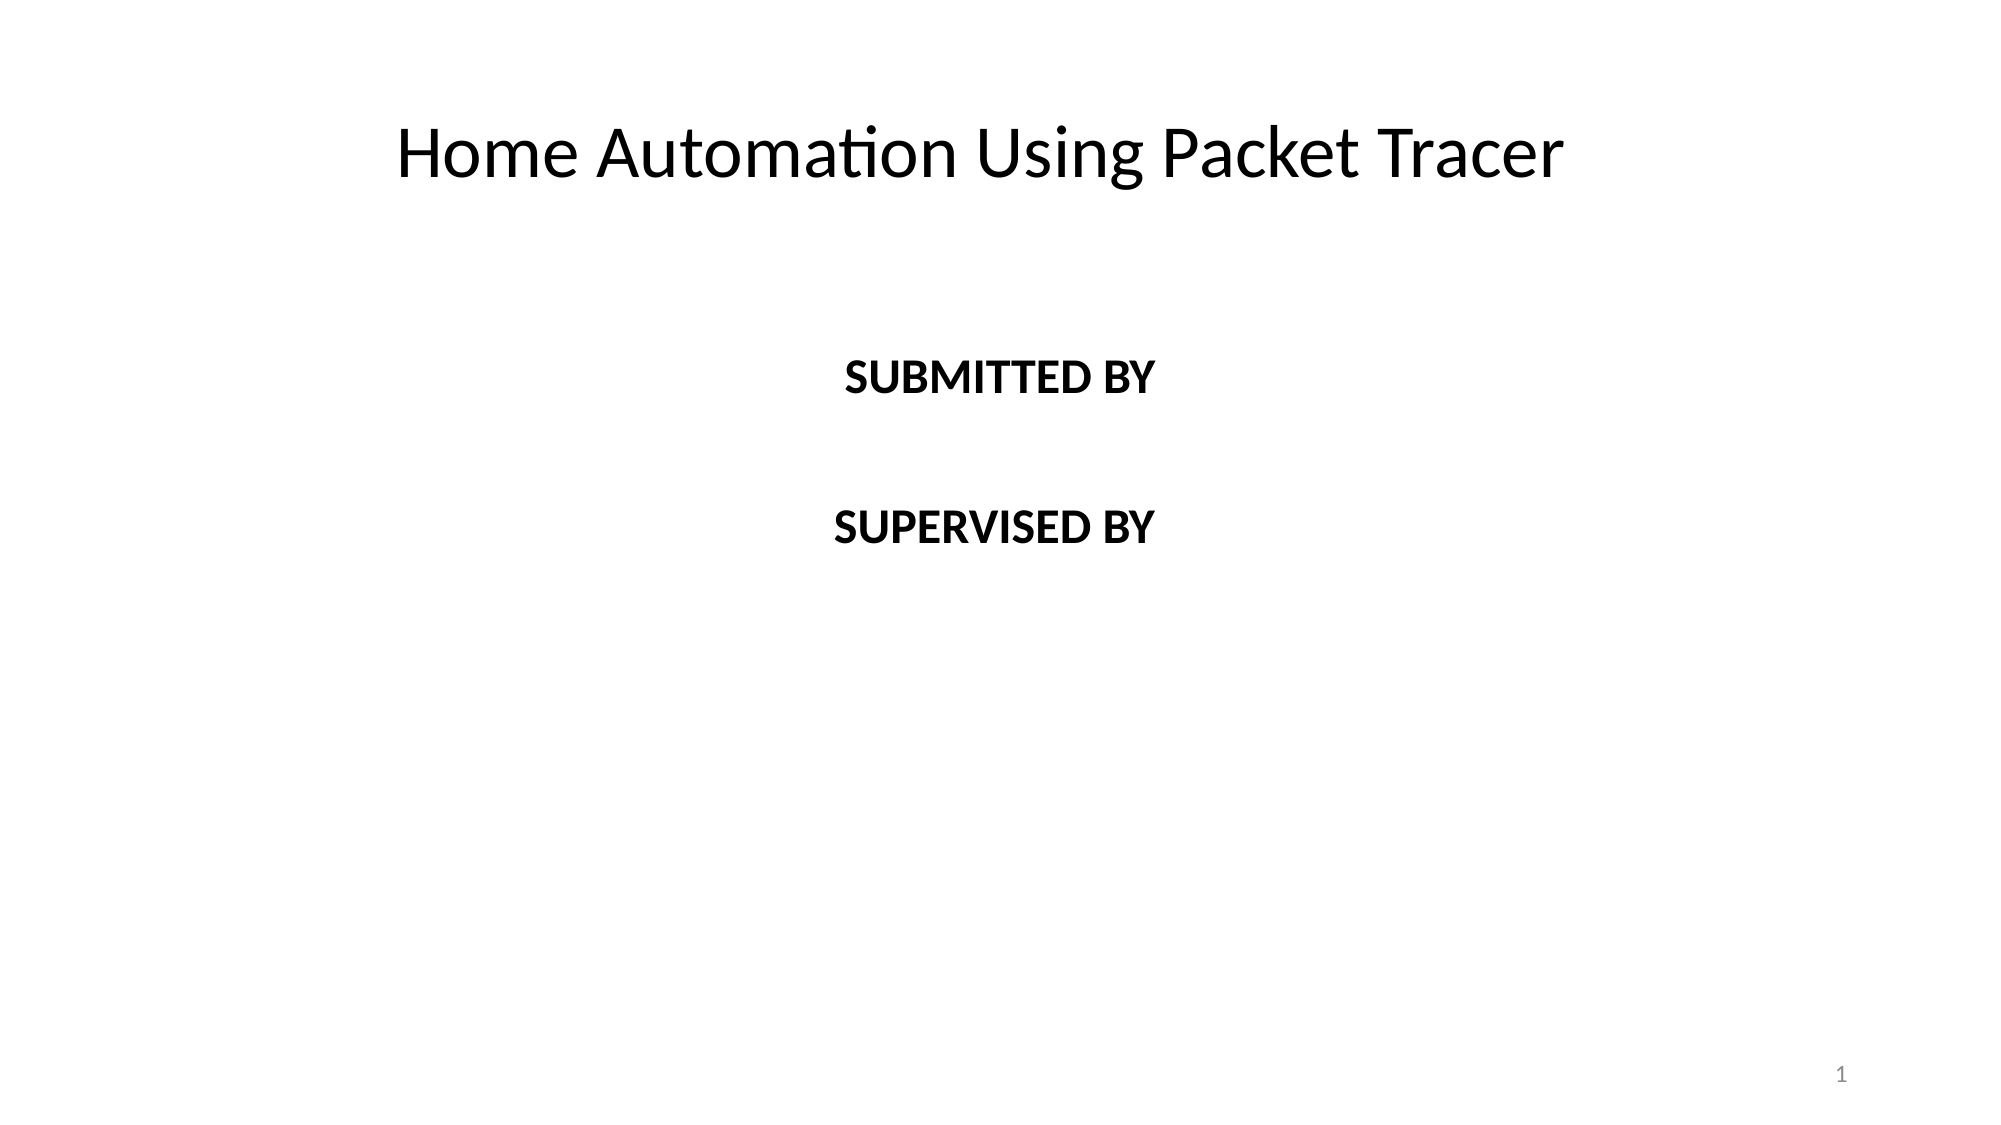

# Home Automation Using Packet Tracer

SUBMITTED BY

SUPERVISED BY

1